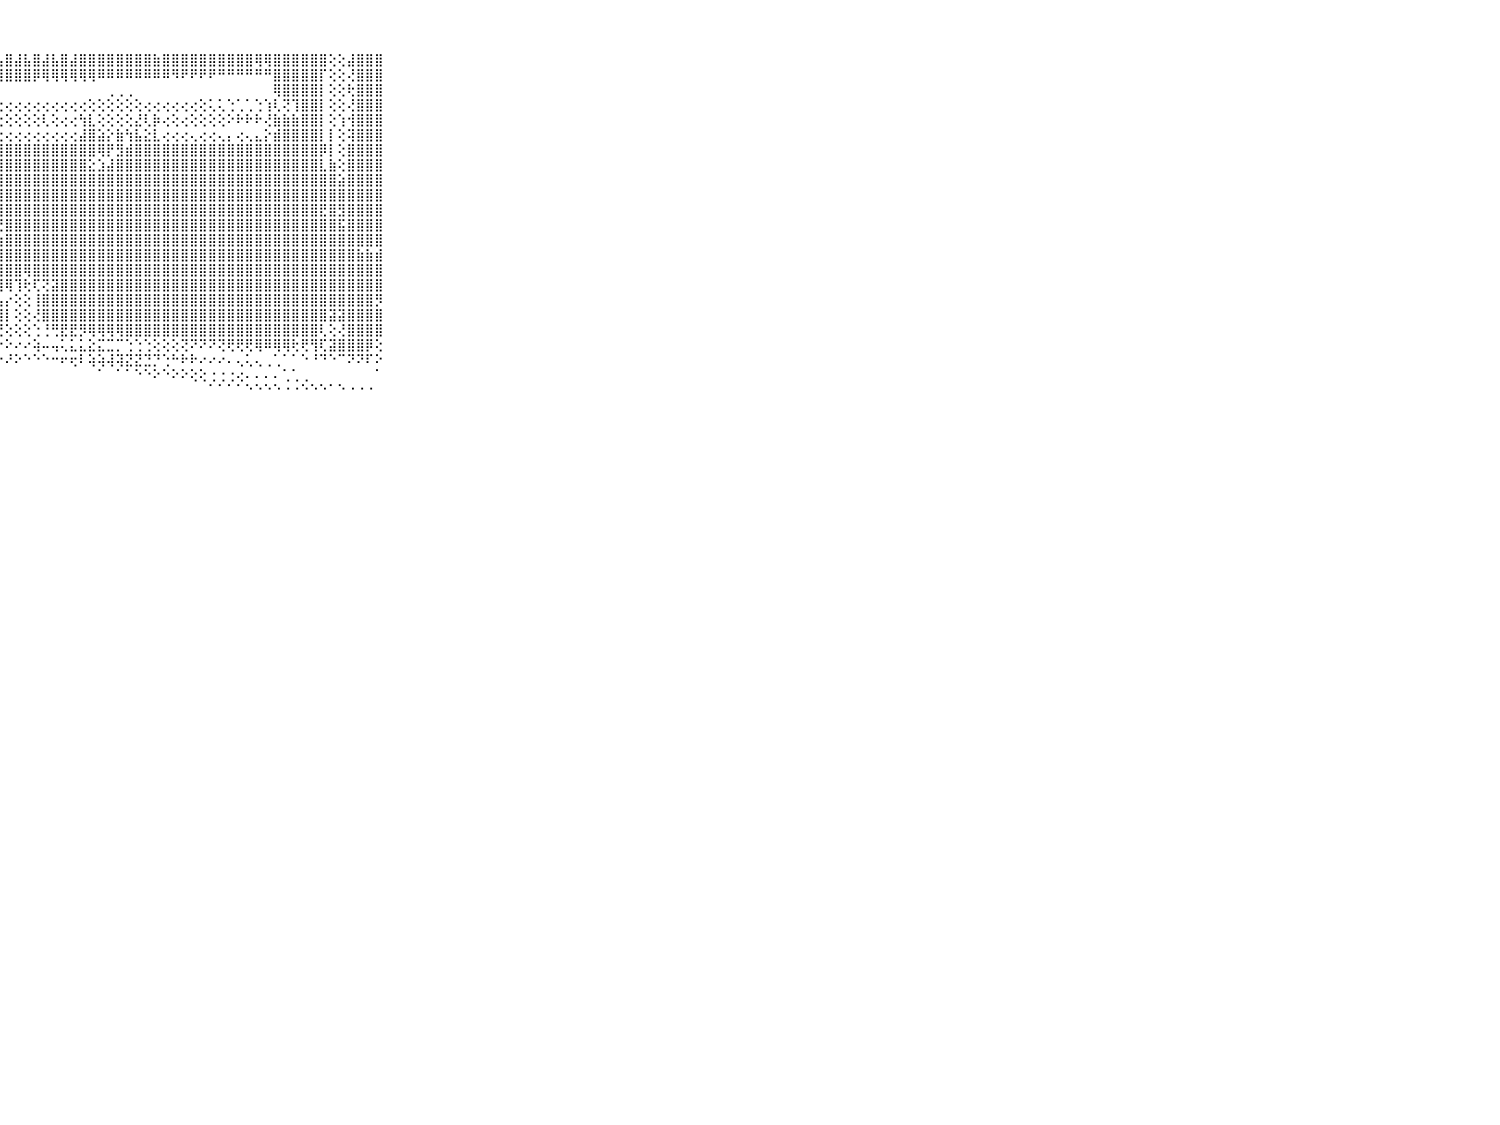

⠀⠀⠀⠀⠀⠀⠀⠀⠀⠀⠀⣼⣱⣇⣼⣱⣇⣷⣼⣱⣇⣿⣸⣧⣧⣾⣱⣧⣿⣼⣧⣿⣼⣧⣿⣼⣿⣿⣿⣿⣿⣿⣿⣿⣷⣿⣿⣿⣿⣿⣿⣿⣿⣿⣿⢿⢿⣿⣿⣿⣿⣿⣿⢕⢕⣼⣿⣿⣿⠀⠀⠀⠀⠀⠀⠀⠀⠀⠀⠀⠀
⠀⠀⠀⠀⠀⠀⠀⠀⠀⠀⠀⢿⣿⣿⣿⣿⣿⣿⣿⣿⣿⣿⣿⣿⣿⣿⣿⣿⣿⣿⣿⡿⢿⢿⢿⢿⢿⢿⠿⠿⠿⠿⠿⠿⠿⠿⠻⠟⠟⠟⠟⠛⠛⠛⠛⠛⠛⣿⣿⣿⣿⣿⡏⢕⢕⢜⣿⣿⣿⠀⠀⠀⠀⠀⠀⠀⠀⠀⠀⠀⠀
⠀⠀⠀⠀⠀⠀⠀⠀⠀⠀⠀⠁⠁⠁⠁⠁⠁⠁⠀⠀⠀⠀⠀⠀⠀⠀⠀⠀⠀⠀⠀⠀⠀⠀⠀⠀⠀⠀⠀⢀⢀⢀⠀⠀⠀⠀⠀⠀⠀⠀⠀⠀⠀⠀⠀⠀⠀⢿⣿⣿⣿⣿⡇⢕⢕⢗⣿⣿⣿⠀⠀⠀⠀⠀⠀⠀⠀⠀⠀⠀⠀
⠀⠀⠀⠀⠀⠀⠀⠀⠀⠀⠀⢀⢔⢔⢔⢔⢔⢔⢔⢔⢔⢔⢔⢔⢔⢔⢔⢔⢔⢔⢔⢔⢔⢔⢔⢔⢔⢕⢕⢕⢕⢕⢕⢔⢔⢔⢔⢔⢔⢕⢅⢅⢑⢁⢁⢑⢱⢇⢝⢹⣿⣿⡇⢕⢕⢜⣿⣿⣿⠀⠀⠀⠀⠀⠀⠀⠀⠀⠀⠀⠀
⠀⠀⠀⠀⠀⠀⠀⠀⠀⠀⠀⢔⢔⢕⢕⢕⢕⢕⢕⢕⢕⢕⢕⢕⢕⢕⢕⢕⢕⢕⢕⢕⢇⢕⢔⢔⢳⣇⢕⢕⢕⢕⣜⢇⡷⢔⢕⢔⢕⢕⢕⢕⠕⠗⠗⠗⢜⣷⣷⣷⣿⣿⡇⢕⢱⢺⣿⣿⣿⠀⠀⠀⠀⠀⠀⠀⠀⠀⠀⠀⠀
⠀⠀⠀⠀⠀⠀⠀⠀⠀⠀⠀⡔⢔⢔⢔⢔⢔⢔⢔⢔⢔⢔⢔⢄⢔⢔⢔⢔⢔⢔⢔⢔⢔⢔⢔⢔⣼⣿⣵⡕⣷⢳⣧⣕⣇⢔⢔⢔⢄⢔⢔⢄⡄⢔⢄⣄⡕⣾⣿⣿⣿⣿⡇⡇⢕⢽⣿⣿⣿⠀⠀⠀⠀⠀⠀⠀⠀⠀⠀⠀⠀
⠀⠀⠀⠀⠀⠀⠀⠀⠀⠀⠀⣿⣿⣿⣿⣿⣿⣿⢿⢿⣿⣿⣿⣿⣿⣿⡿⣿⣿⣿⣿⣿⣿⣿⣿⣿⣿⣿⢿⡟⣻⣾⣿⣿⣿⣿⣿⣿⣿⣿⣿⣿⣿⣿⣿⣿⣿⣿⣿⣿⣿⣿⡿⡇⢕⣿⣿⣿⣿⠀⠀⠀⠀⠀⠀⠀⠀⠀⠀⠀⠀
⠀⠀⠀⠀⠀⠀⠀⠀⠀⠀⠀⣿⣿⣿⣿⣿⣿⣿⢇⢼⣿⣿⣿⣿⣿⣿⡇⢼⣿⣿⣿⣿⣿⣿⣿⣿⣿⣕⣱⣼⣿⣿⣿⣿⣿⣿⣿⣿⣿⣿⣿⣿⣿⣿⣿⣿⣿⣿⣿⣿⣿⣿⣇⣷⢕⣿⣿⣿⣿⠀⠀⠀⠀⠀⠀⠀⠀⠀⠀⠀⠀
⠀⠀⠀⠀⠀⠀⠀⠀⠀⠀⠀⣿⣿⣿⣿⣿⣿⣿⢕⢸⣿⣿⣿⣿⣿⣿⡇⢸⣿⣿⣿⣿⣿⣿⣿⣿⣿⣿⣿⣿⣿⣿⣿⣿⣿⣿⣿⣿⣿⣿⣿⣿⣿⣿⣿⣿⣿⣿⣿⣿⣿⣿⣿⣿⣵⣿⣿⣿⣿⠀⠀⠀⠀⠀⠀⠀⠀⠀⠀⠀⠀
⠀⠀⠀⠀⠀⠀⠀⠀⠀⠀⠀⣿⣿⣿⣿⣿⣿⣿⢕⢸⣿⣿⣿⣿⣿⣿⡇⢸⣿⣿⣿⣿⣿⣿⣿⣿⣿⣿⣿⣿⣿⣿⣿⣿⣿⣿⣿⣿⣿⣿⣿⣿⣿⣿⣿⣿⣿⣿⣿⣿⣿⣿⣿⣿⣿⣿⣿⣿⣿⠀⠀⠀⠀⠀⠀⠀⠀⠀⠀⠀⠀
⠀⠀⠀⠀⠀⠀⠀⠀⠀⠀⠀⣿⣿⣿⣿⣿⣿⣿⡇⢸⣿⣿⣿⣿⣿⣿⡇⢸⣿⣿⣿⣿⣿⣿⣿⣿⣿⣿⣿⣿⣿⣿⣿⣿⣿⣿⣿⣿⣿⣿⣿⣿⣿⣿⣿⣿⣿⣿⣿⣿⣿⣿⣟⣿⣻⣿⣿⣿⣿⠀⠀⠀⠀⠀⠀⠀⠀⠀⠀⠀⠀
⠀⠀⠀⠀⠀⠀⠀⠀⠀⠀⠀⣿⣿⣿⣿⣿⣿⣿⡇⢜⣿⣿⣿⣿⣿⣿⡕⢜⣿⣿⣿⣿⣿⣿⣿⣿⣿⣿⣿⣿⣿⣿⣿⣿⣿⣿⣿⣿⣿⣿⣿⣿⣿⣿⣿⣿⣿⣿⣿⣿⣿⣿⣿⣿⣯⣿⣿⣿⣿⠀⠀⠀⠀⠀⠀⠀⠀⠀⠀⠀⠀
⠀⠀⠀⠀⠀⠀⠀⠀⠀⠀⠀⣿⣿⣿⣿⣿⣿⣿⣿⣿⣿⣿⣿⣿⣿⣿⣷⣷⣿⣿⣿⣿⣿⣿⣿⣿⣿⣿⣿⣿⣿⣿⣿⣿⣿⣿⣿⣿⣿⣿⣿⣿⣿⣿⣿⣿⣿⣿⣿⣿⣿⣿⣿⣿⣿⣿⣿⣿⣿⠀⠀⠀⠀⠀⠀⠀⠀⠀⠀⠀⠀
⠀⠀⠀⠀⠀⠀⠀⠀⠀⠀⠀⣿⣿⣿⣿⣿⣿⣿⣿⣿⣿⣿⣿⣿⣿⣿⣿⣿⣿⣿⣿⣿⣿⣿⣿⣿⣿⣿⣿⣿⣿⣿⣿⣿⣿⣿⣿⣿⣿⣿⣿⣿⣿⣿⣿⣿⣿⣿⣿⣿⣿⣿⣿⣿⣿⣿⣷⣷⣾⠀⠀⠀⠀⠀⠀⠀⠀⠀⠀⠀⠀
⠀⠀⠀⠀⠀⠀⠀⠀⠀⠀⠀⢿⣿⣿⢿⢿⢟⣿⣿⣿⣿⡟⢻⢿⢿⣿⣿⣽⣿⣿⢿⣿⣿⣿⣿⣿⣿⣿⣿⣿⣿⣿⣿⣿⣿⣿⣿⣿⣿⣿⣿⣿⣿⣿⣿⣿⣿⣿⣿⣿⣿⣿⣿⣿⣿⣿⣿⣿⣿⠀⠀⠀⠀⠀⠀⠀⠀⠀⠀⠀⠀
⠀⠀⠀⠀⠀⠀⠀⠀⠀⠀⠀⢕⢕⠘⠑⠑⠑⠘⠝⠝⠇⢕⠕⠕⢕⢝⢟⢻⢿⢹⢗⢏⢝⣽⣿⣿⣿⣿⣿⣿⣿⣿⣿⣿⣿⣿⣿⣿⣿⣿⣿⣿⣿⣿⣿⣿⣿⣿⣿⣿⣿⣿⣿⣿⣿⣿⣿⣿⣿⠀⠀⠀⠀⠀⠀⠀⠀⠀⠀⠀⠀
⠀⠀⠀⠀⠀⠀⠀⠀⠀⠀⠀⢕⢅⠁⠁⠑⢁⢕⢱⣶⢔⢔⠔⠐⢕⢄⢠⢠⡔⢕⢕⢸⣿⣿⣿⣿⣿⣿⣿⣿⣿⣿⣿⣿⣿⣿⣿⣿⣿⣿⣿⣿⣿⣿⣿⣿⣿⣿⣿⣿⣿⣿⣿⣿⣿⣿⣿⣿⡻⠀⠀⠀⠀⠀⠀⠀⠀⠀⠀⠀⠀
⠀⠀⠀⠀⠀⠀⠀⠀⠀⠀⠀⢔⢕⢕⢕⢕⢕⢕⢸⡿⢕⢕⢕⢕⢔⢕⢸⣾⡇⢕⢕⢜⣿⣿⣿⣿⣿⣿⣿⣿⣿⣿⣿⣿⣿⣿⣿⣿⣿⣿⣿⣿⣿⣿⣿⣿⣿⣿⣿⣿⣿⣿⣿⣽⣽⣿⣿⣿⣿⠀⠀⠀⠀⠀⠀⠀⠀⠀⠀⠀⠀
⠀⠀⠀⠀⠀⠀⠀⠀⠀⠀⠀⠀⠀⠁⠁⠁⠑⠁⠑⠔⠔⠕⢔⢕⢕⠕⢕⢝⢕⢕⢕⢑⢘⢛⣟⣟⡻⢿⢿⢿⢿⣿⣿⣿⣿⣿⣿⣿⣿⣿⣿⣿⣿⣿⣿⣿⣿⣿⣿⣿⣿⣿⢇⢕⢜⣿⣿⣿⣿⠀⠀⠀⠀⠀⠀⠀⠀⠀⠀⠀⠀
⠀⠀⠀⠀⠀⠀⠀⠀⠀⠀⠀⠀⢀⠀⠀⠀⠀⠀⢀⢀⢄⢀⢁⢁⢐⢑⢕⠔⠕⠔⠔⢵⠤⢤⢅⣅⣅⣕⣍⣉⡉⢑⢑⢑⢕⢕⢕⢝⠝⠝⠝⢝⢟⢟⢟⢿⠿⢿⢿⢗⢟⢻⢏⣽⣿⣿⣿⡿⢕⠀⠀⠀⠀⠀⠀⠀⠀⠀⠀⠀⠀
⠀⠀⠀⠀⠀⠀⠀⠀⠀⠀⠀⠀⠀⠀⠀⠀⠀⠀⠀⠁⠁⠁⠁⠑⠑⠁⠅⠕⠜⠕⠑⠑⠑⠒⠖⢖⠇⢵⢵⢼⢽⣝⣝⣙⡙⢑⠓⠗⠗⠔⠔⠔⠄⢄⢅⢄⢀⢁⠁⠁⠑⠘⠙⠑⠉⠝⠝⠏⠕⠀⠀⠀⠀⠀⠀⠀⠀⠀⠀⠀⠀
⠀⠀⠀⠀⠀⠀⠀⠀⠀⠀⠀⠀⠀⠀⠀⠀⠀⠀⠀⠀⠀⠀⠀⠀⠀⠀⠀⠀⠀⠀⠀⠀⠀⠀⠀⠀⠀⠀⠁⠀⠁⠁⠑⠑⠕⠑⠕⠕⢕⢕⢐⢐⢐⢔⠄⠄⠄⠄⢁⢁⢀⠀⠀⠀⠀⠀⠀⠀⠁⠀⠀⠀⠀⠀⠀⠀⠀⠀⠀⠀⠀
⠀⠀⠀⠀⠀⠀⠀⠀⠀⠀⠀⠀⠀⠀⠀⠀⠀⠀⠀⠀⠀⠀⠀⠀⠀⠀⠀⠀⠀⠀⠀⠀⠀⠀⠀⠀⠀⠀⠀⠀⠀⠀⠀⠀⠀⠀⠀⠀⠀⠀⠁⠁⠁⠁⠑⠑⠑⠑⠐⠐⠑⠑⠑⠁⠑⠐⠐⠐⠀⠀⠀⠀⠀⠀⠀⠀⠀⠀⠀⠀⠀